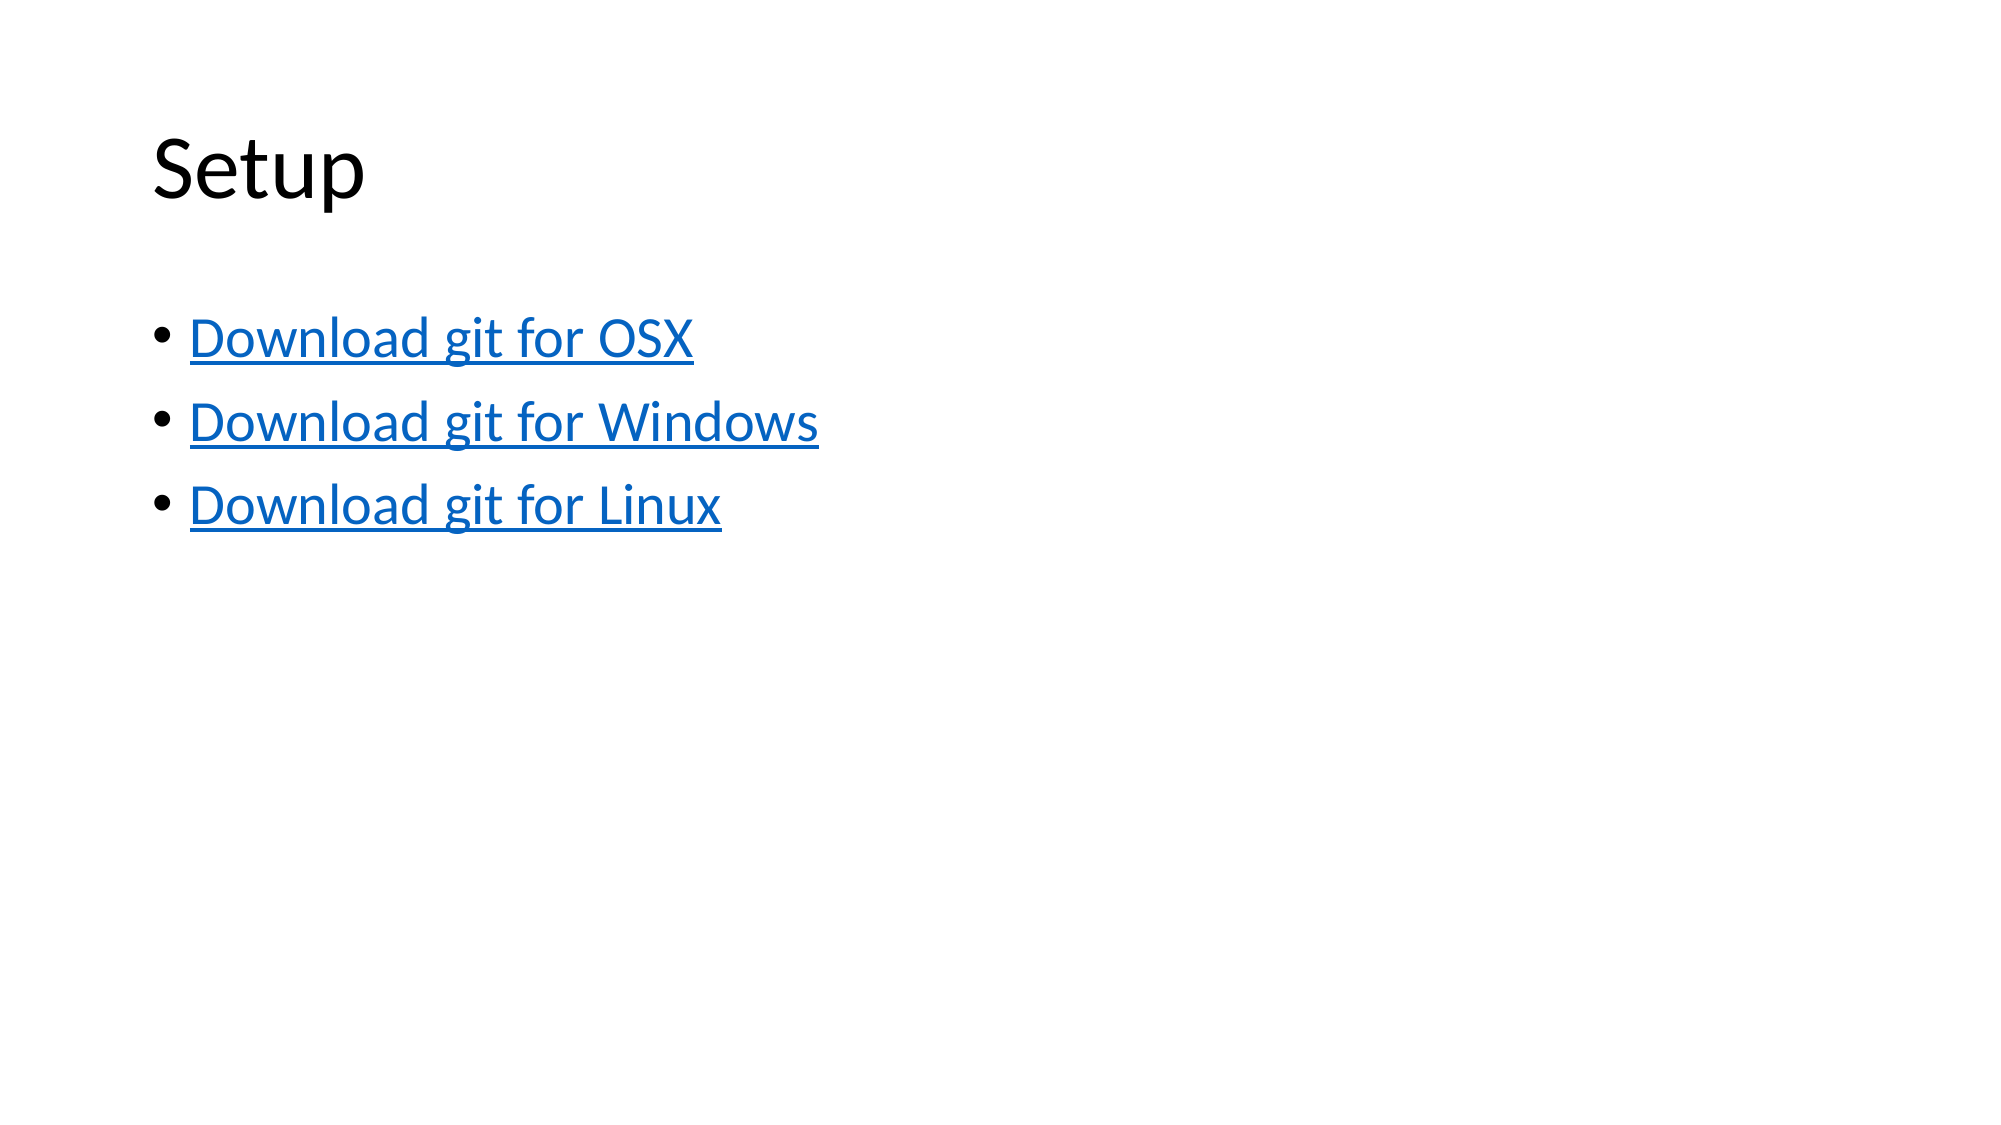

# Setup
Download git for OSX
Download git for Windows
Download git for Linux